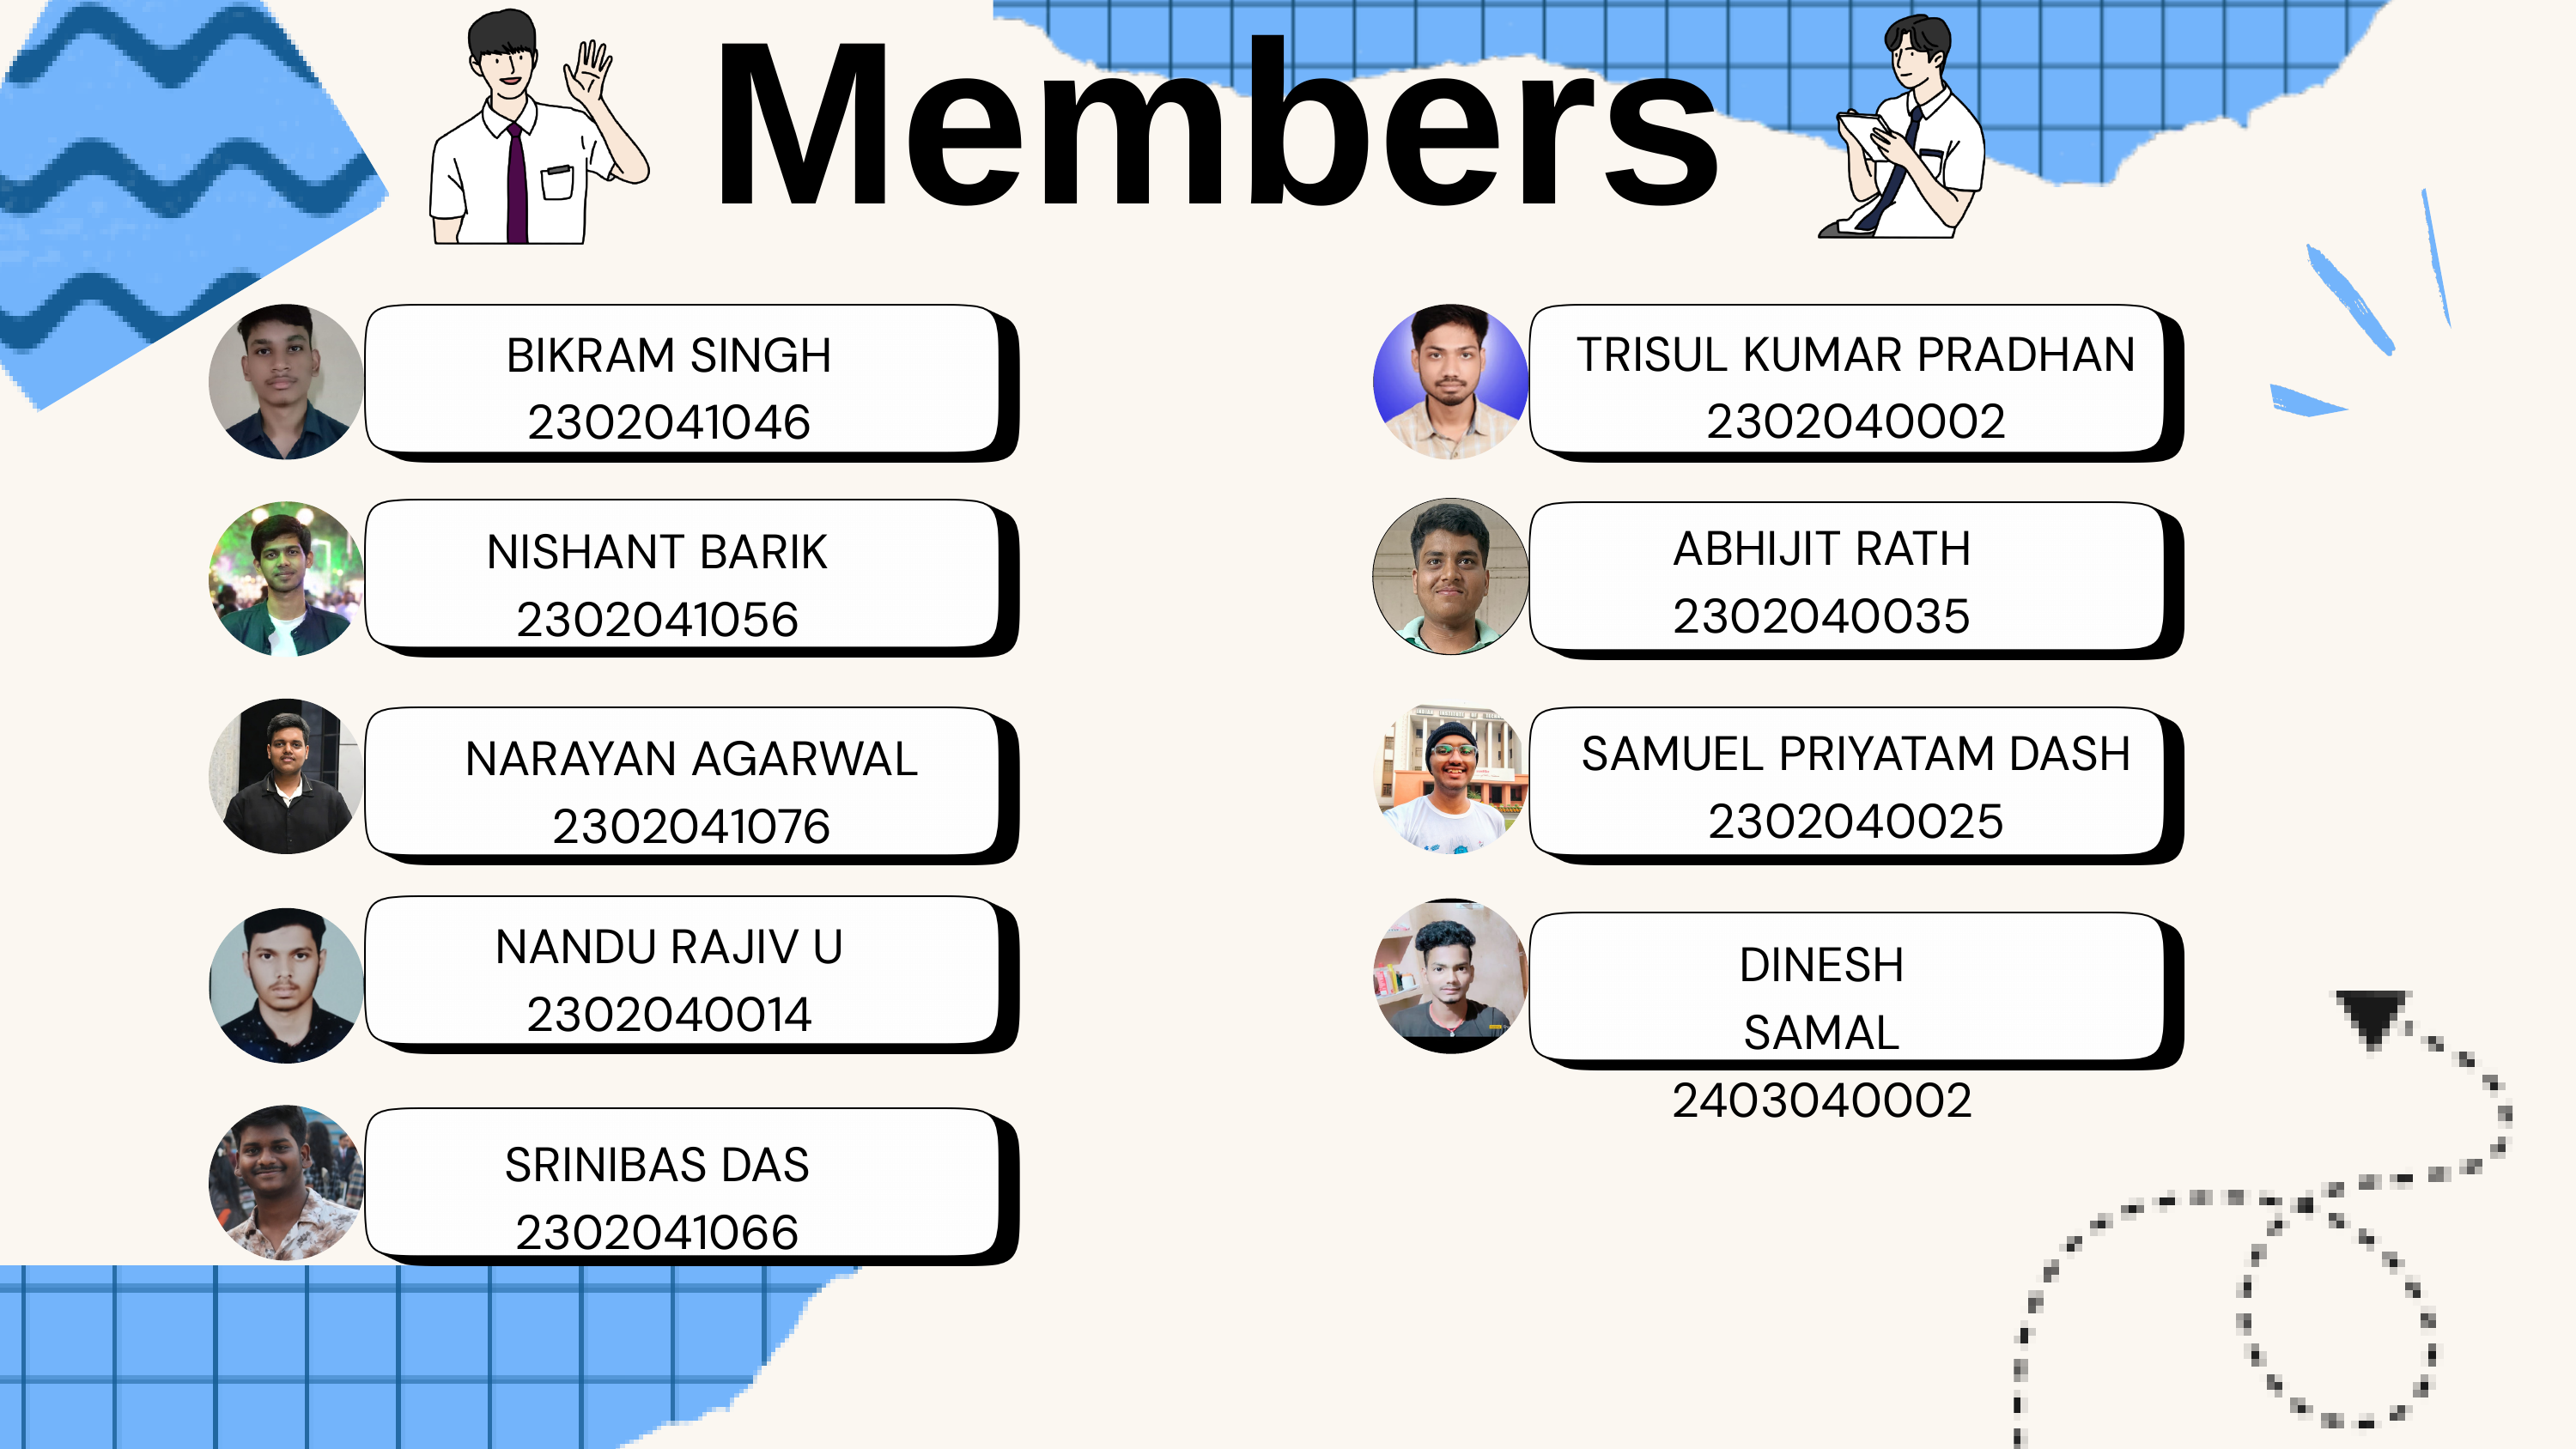

Members

TRISUL KUMAR PRADHAN
2302040002
BIKRAM SINGH
2302041046

ABHIJIT RATH
2302040035
NISHANT BARIK
2302041056

SAMUEL PRIYATAM DASH
2302040025
NARAYAN AGARWAL
2302041076

NANDU RAJIV U
2302040014

DINESH SAMAL
2403040002

SRINIBAS DAS
2302041066